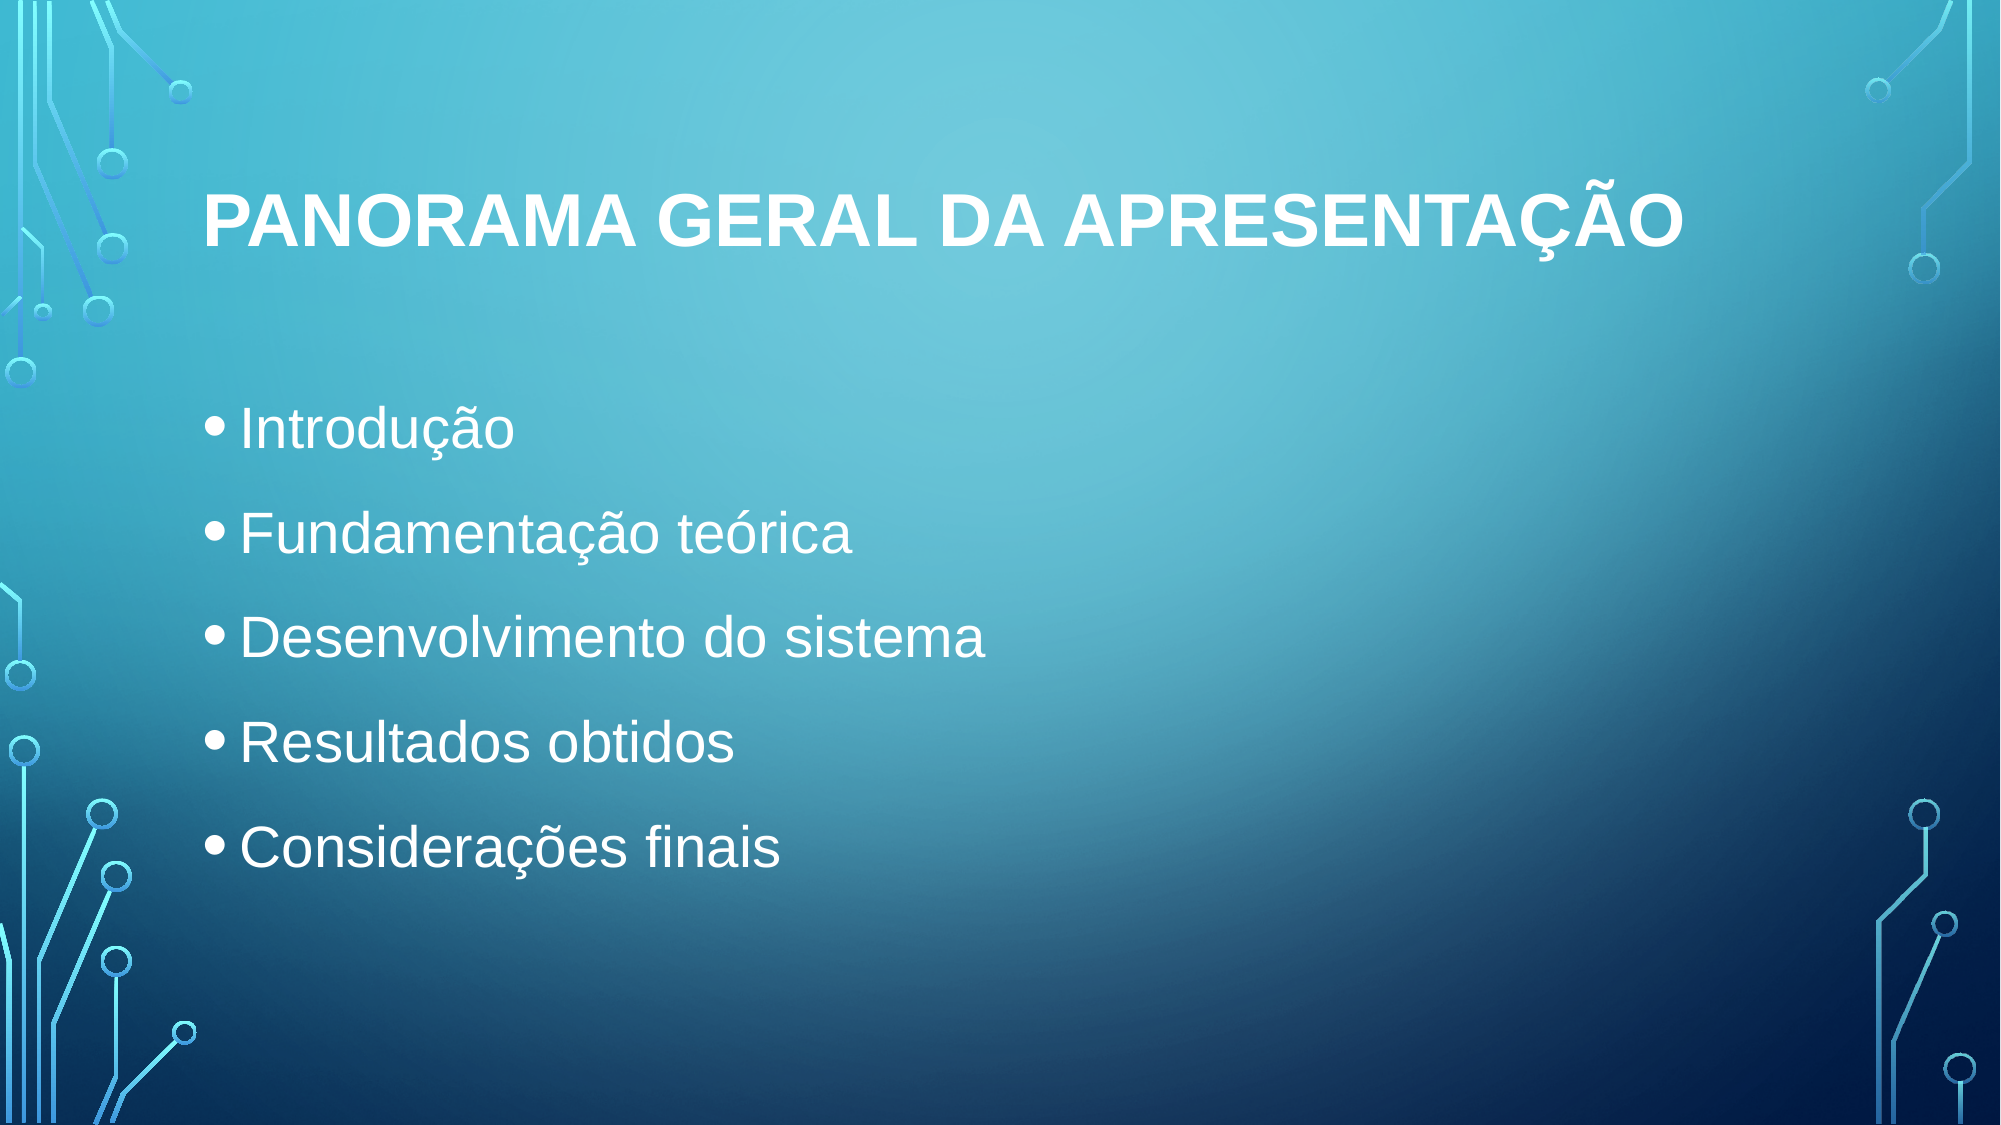

# Panorama Geral da Apresentação
Introdução
Fundamentação teórica
Desenvolvimento do sistema
Resultados obtidos
Considerações finais